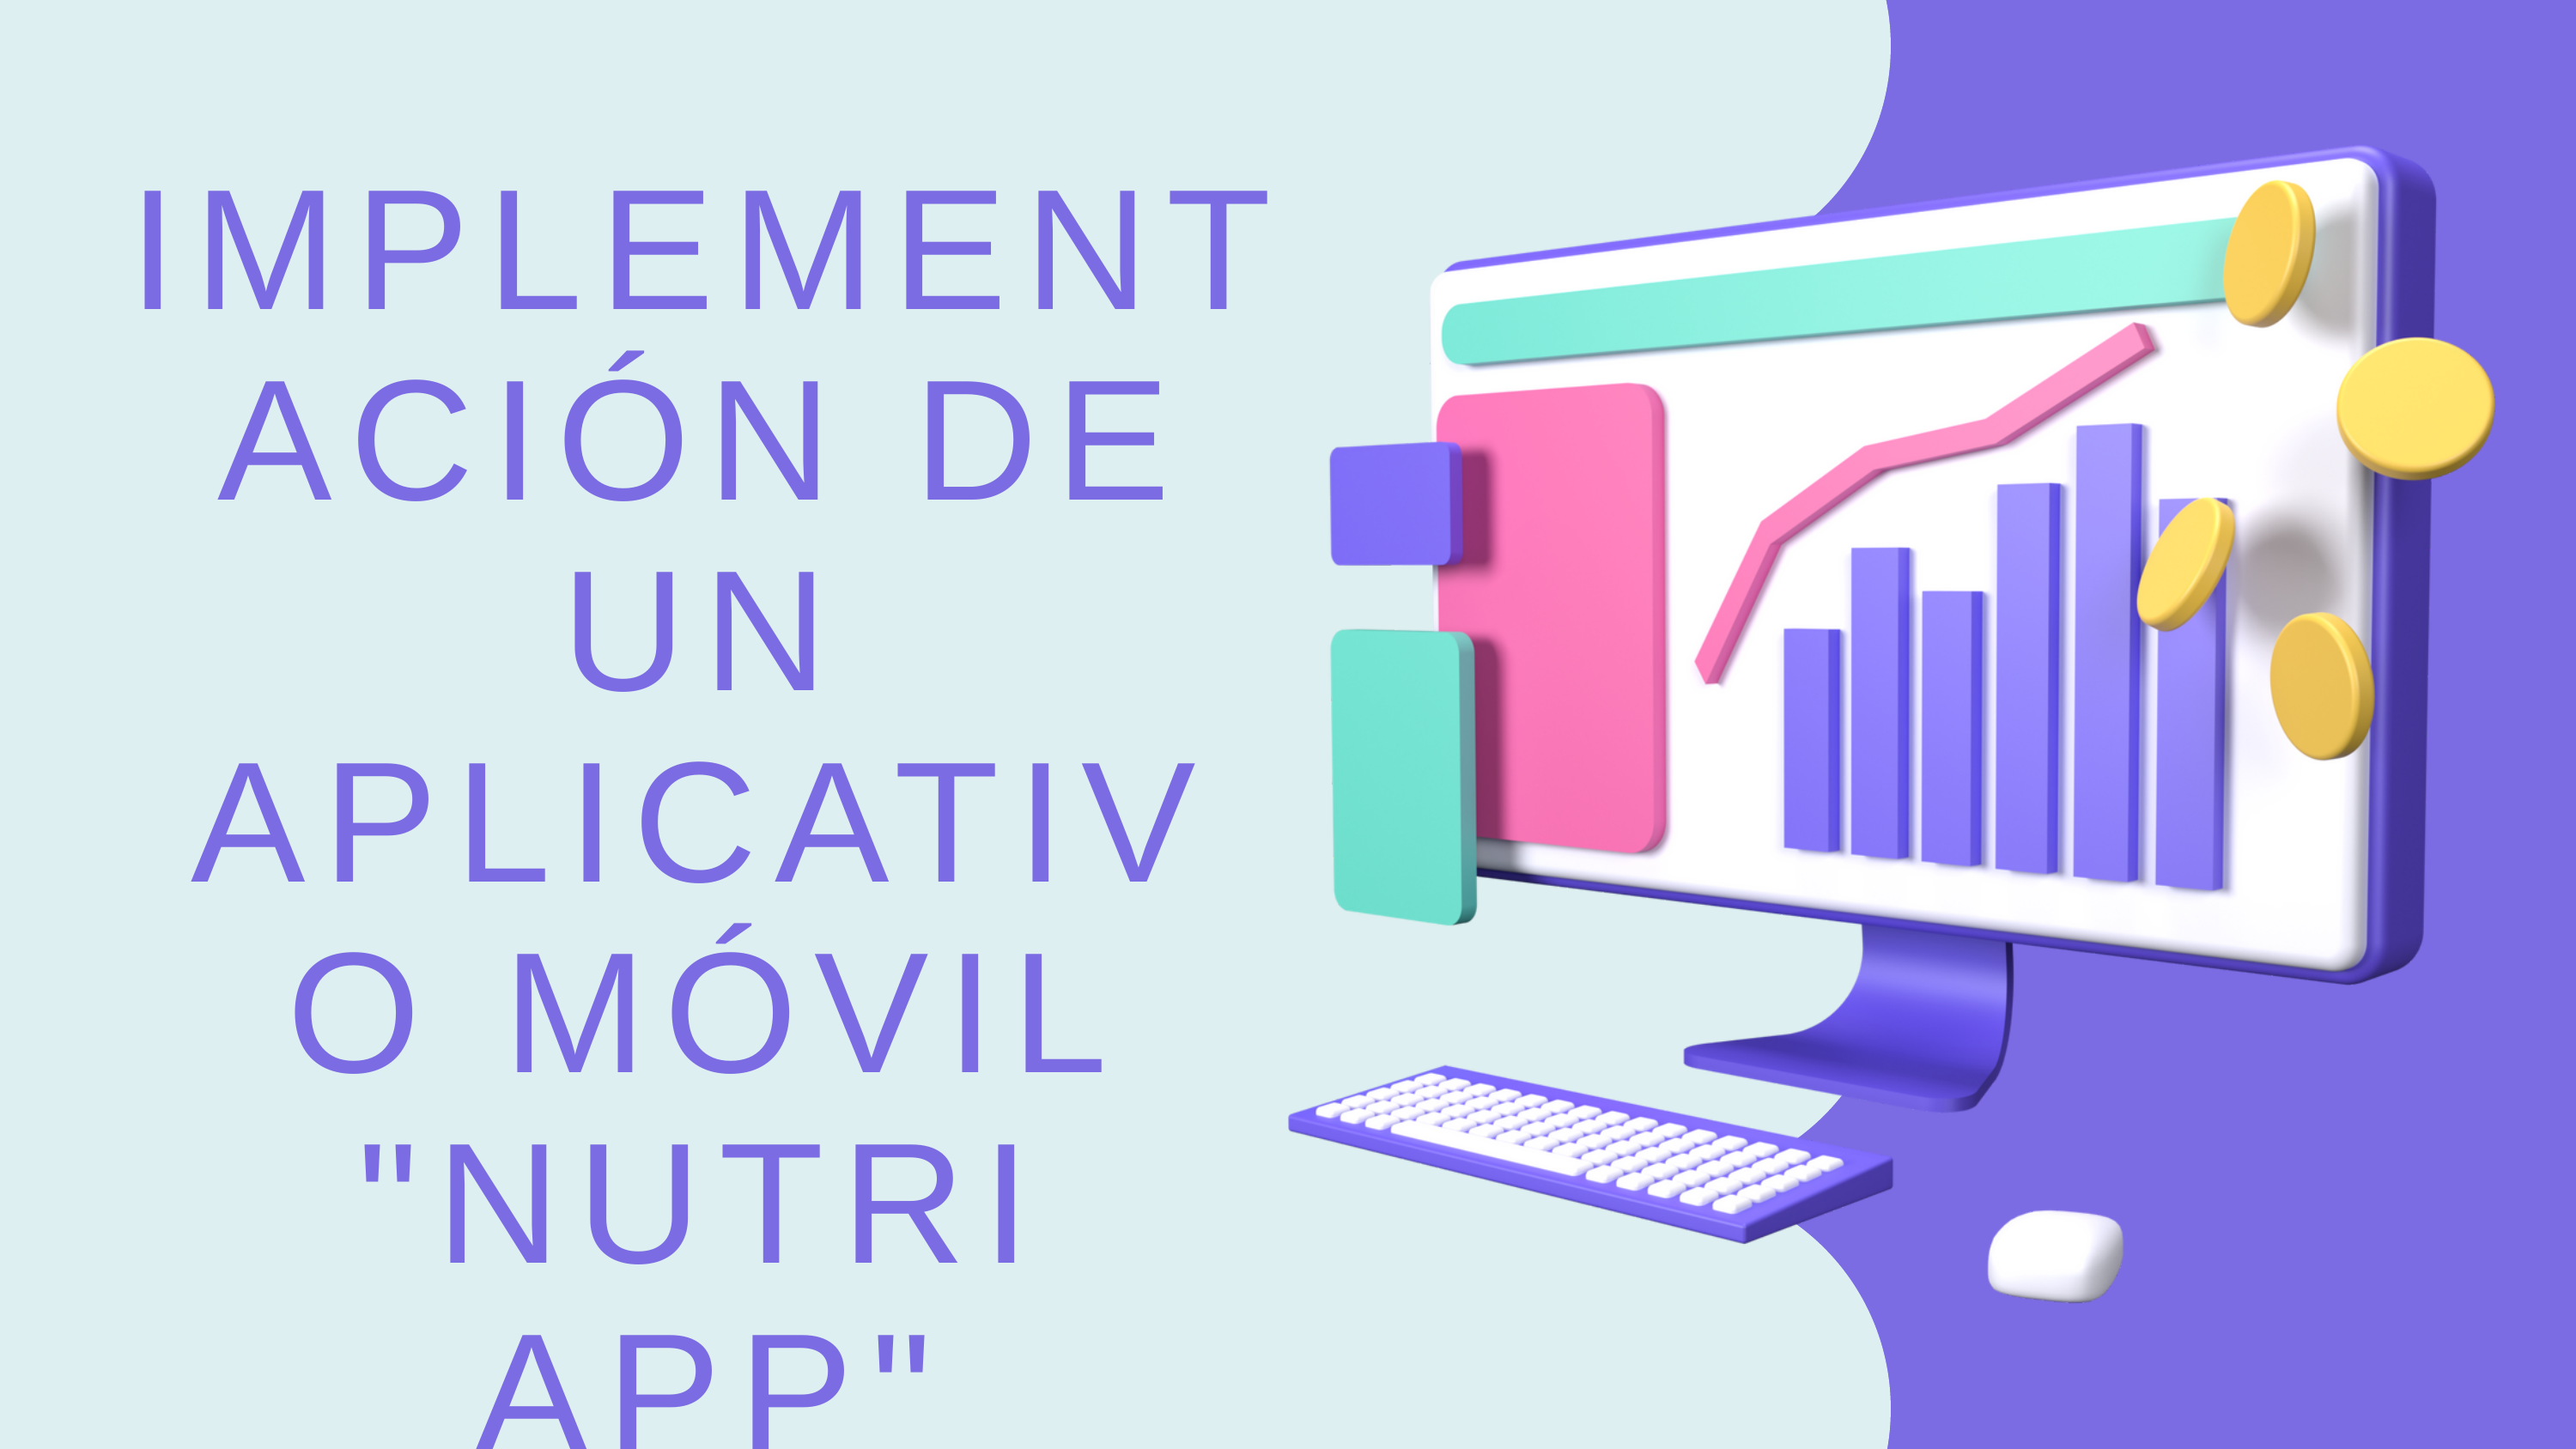

IMPLEMENTACIÓN DE UN APLICATIVO MÓVIL "NUTRI APP"